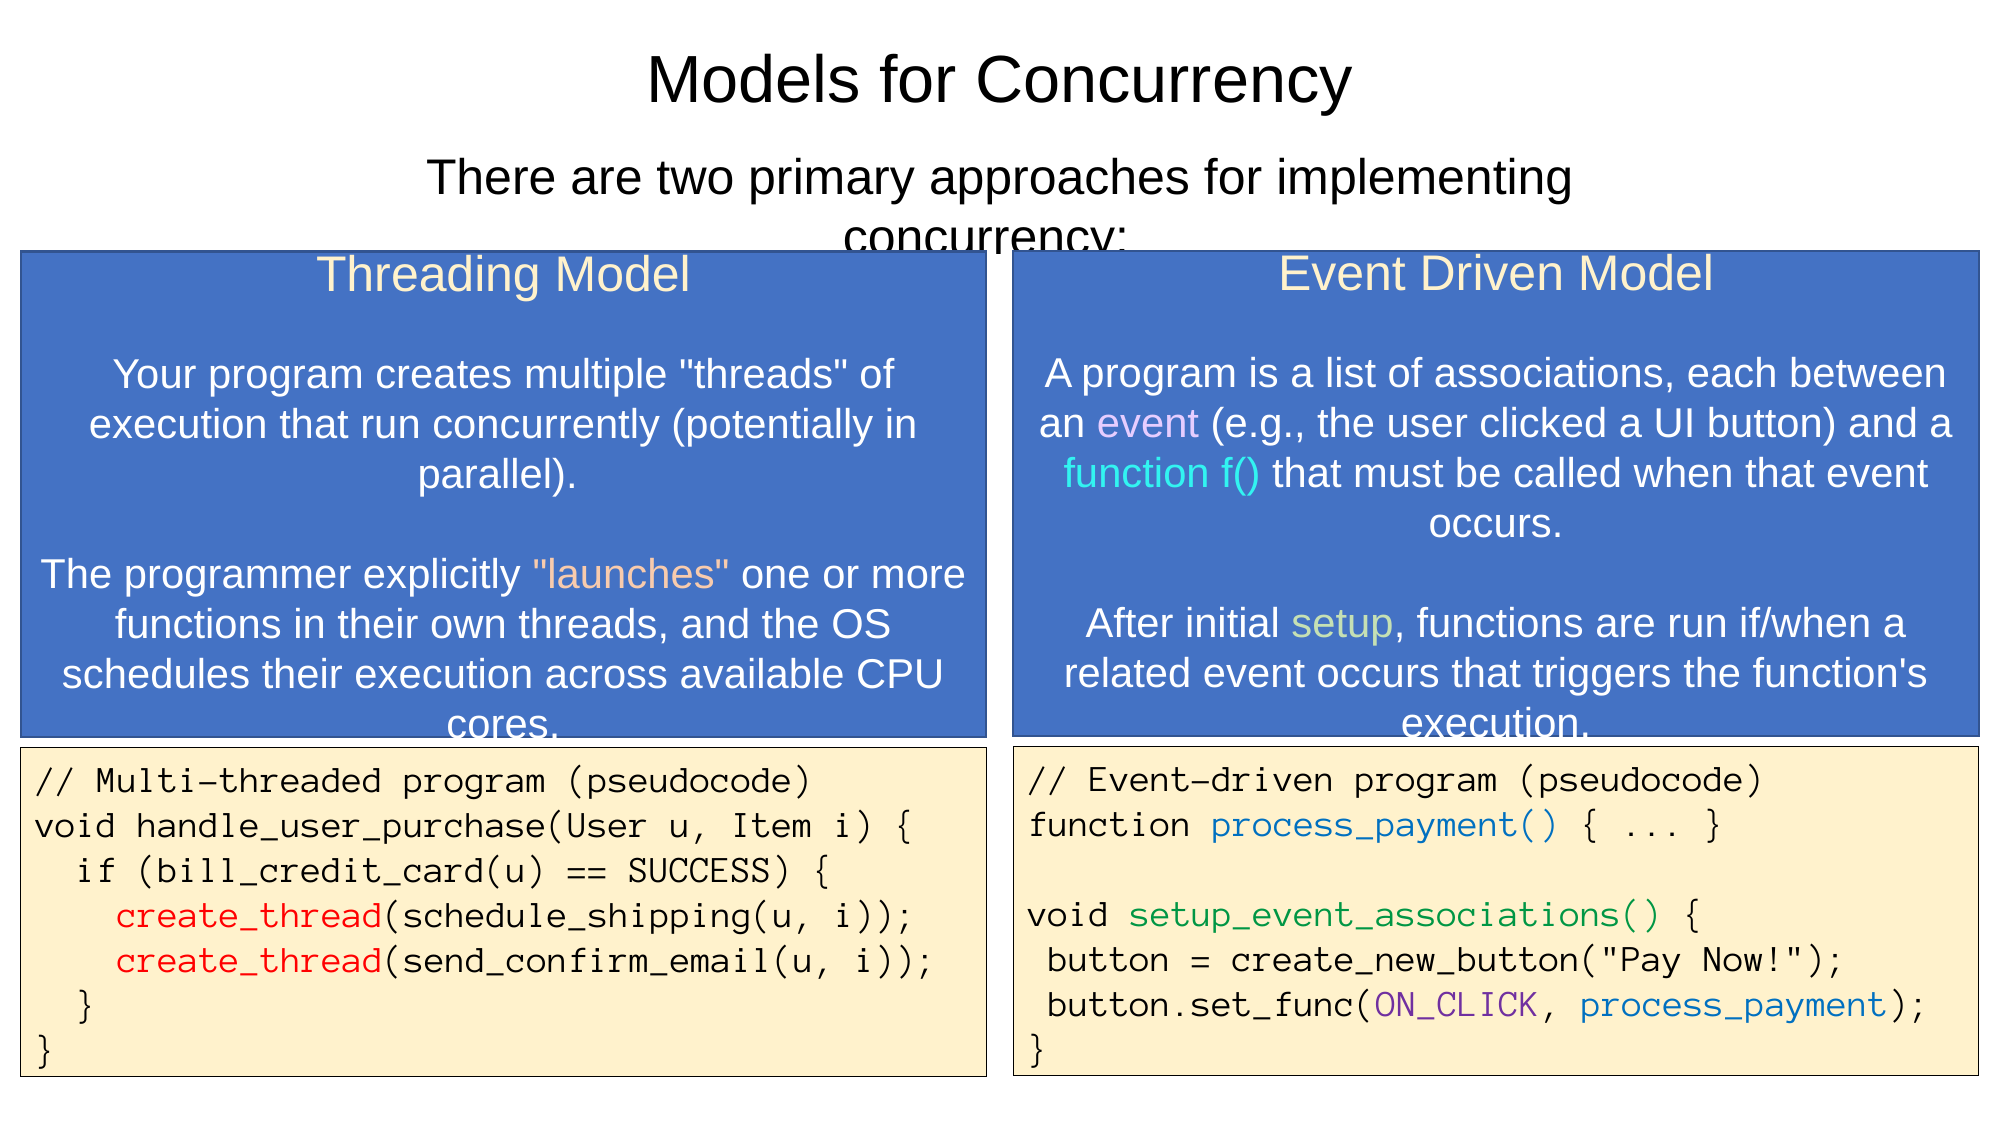

# Models for Concurrency
There are two primary approaches for implementing concurrency:
Event Driven Model

A program is a list of associations, each between an event (e.g., the user clicked a UI button) and a function f() that must be called when that event occurs.

After initial setup, functions are run if/when a related event occurs that triggers the function's execution.
Threading Model

Your program creates multiple "threads" of execution that run concurrently (potentially in parallel).

The programmer explicitly "launches" one or more functions in their own threads, and the OS schedules their execution across available CPU cores.
// Event-driven program (pseudocode)
function process_payment() { ... }

void setup_event_associations() {
 button = create_new_button("Pay Now!");
 button.set_func(ON_CLICK, process_payment);
}
// Multi-threaded program (pseudocode)
void handle_user_purchase(User u, Item i) {
  if (bill_credit_card(u) == SUCCESS) {
    create_thread(schedule_shipping(u, i));
    create_thread(send_confirm_email(u, i));
  }
}